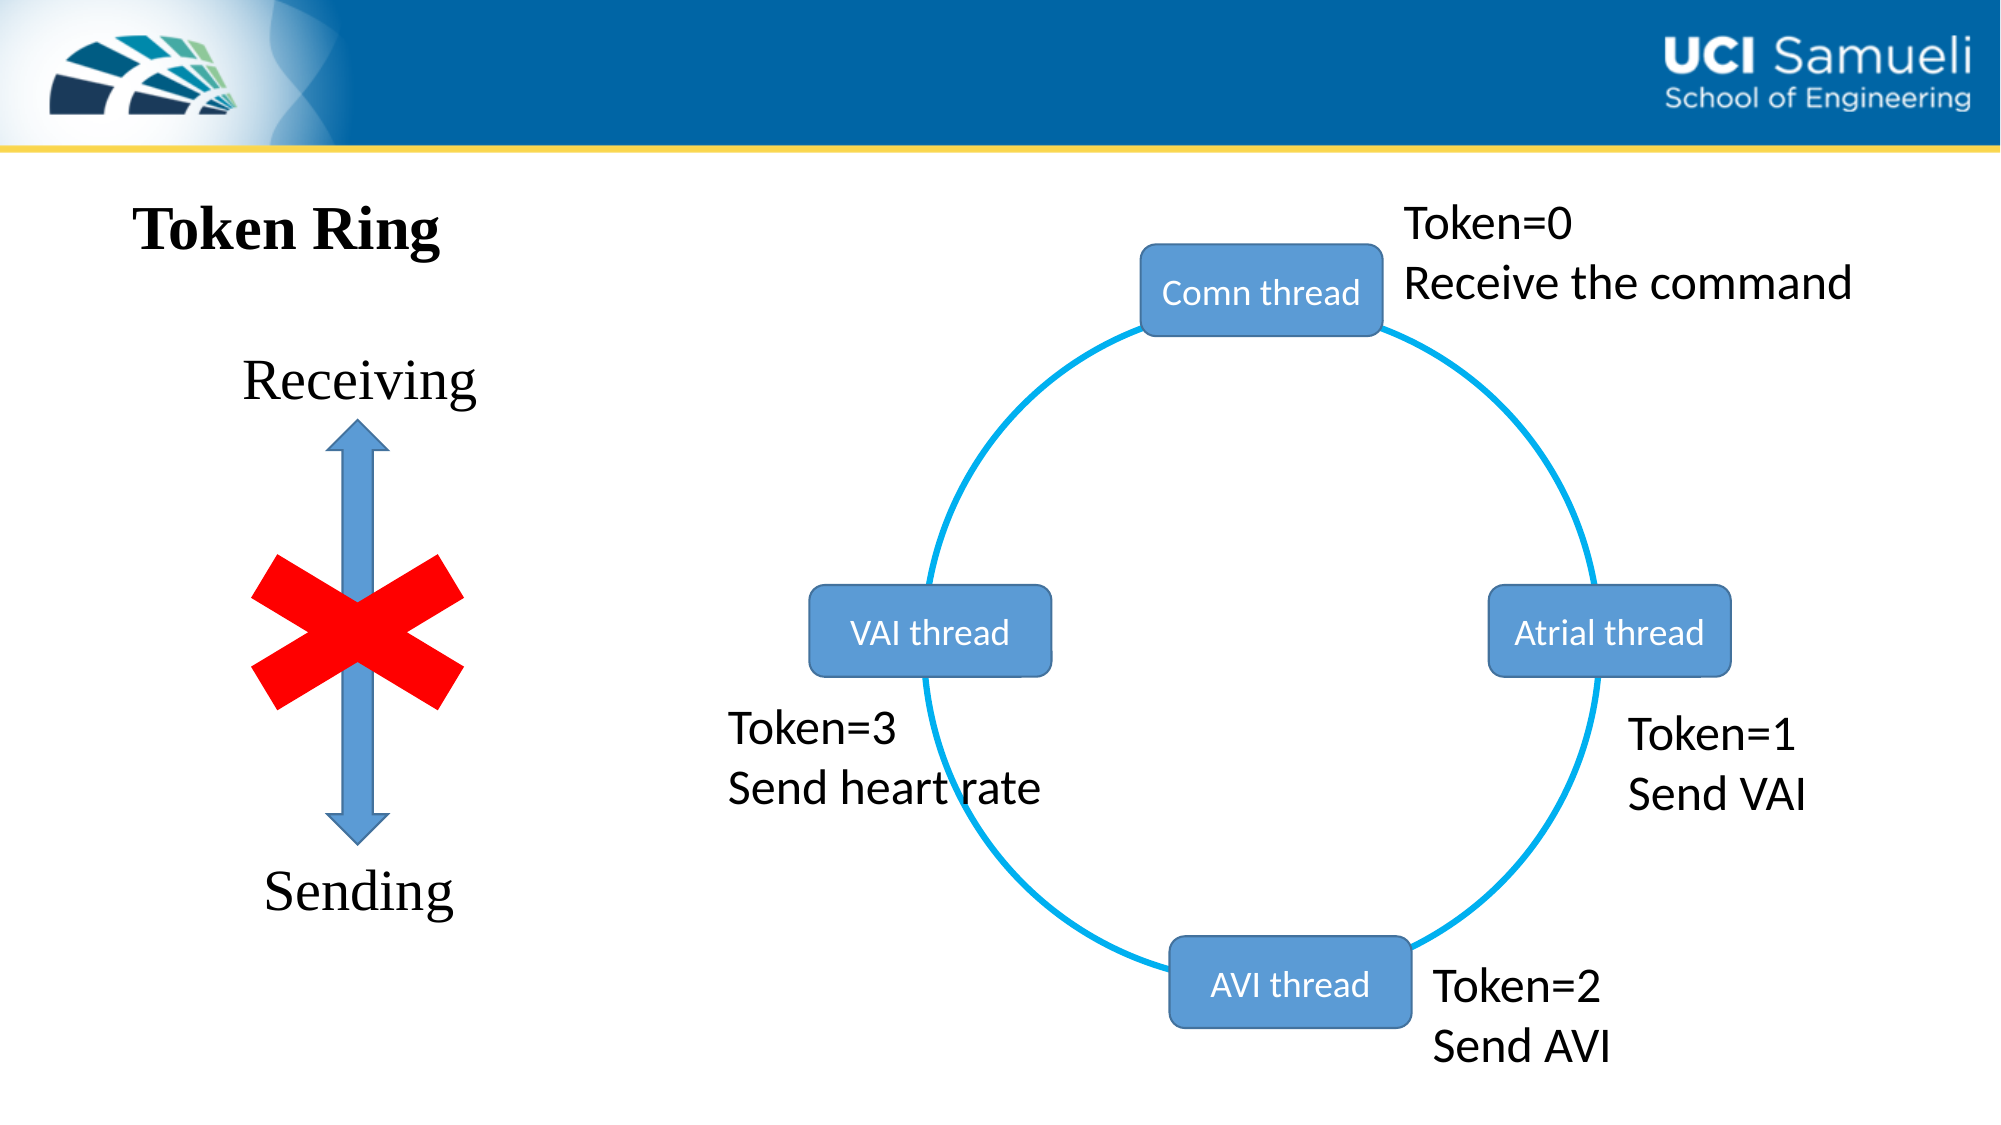

Token Ring
Token=0
Receive the command
Comn thread

VAI thread
Atrial thread
Token=3
Send heart rate
Token=1
Send VAI
AVI thread
Token=2
Send AVI
Receiving

Sending